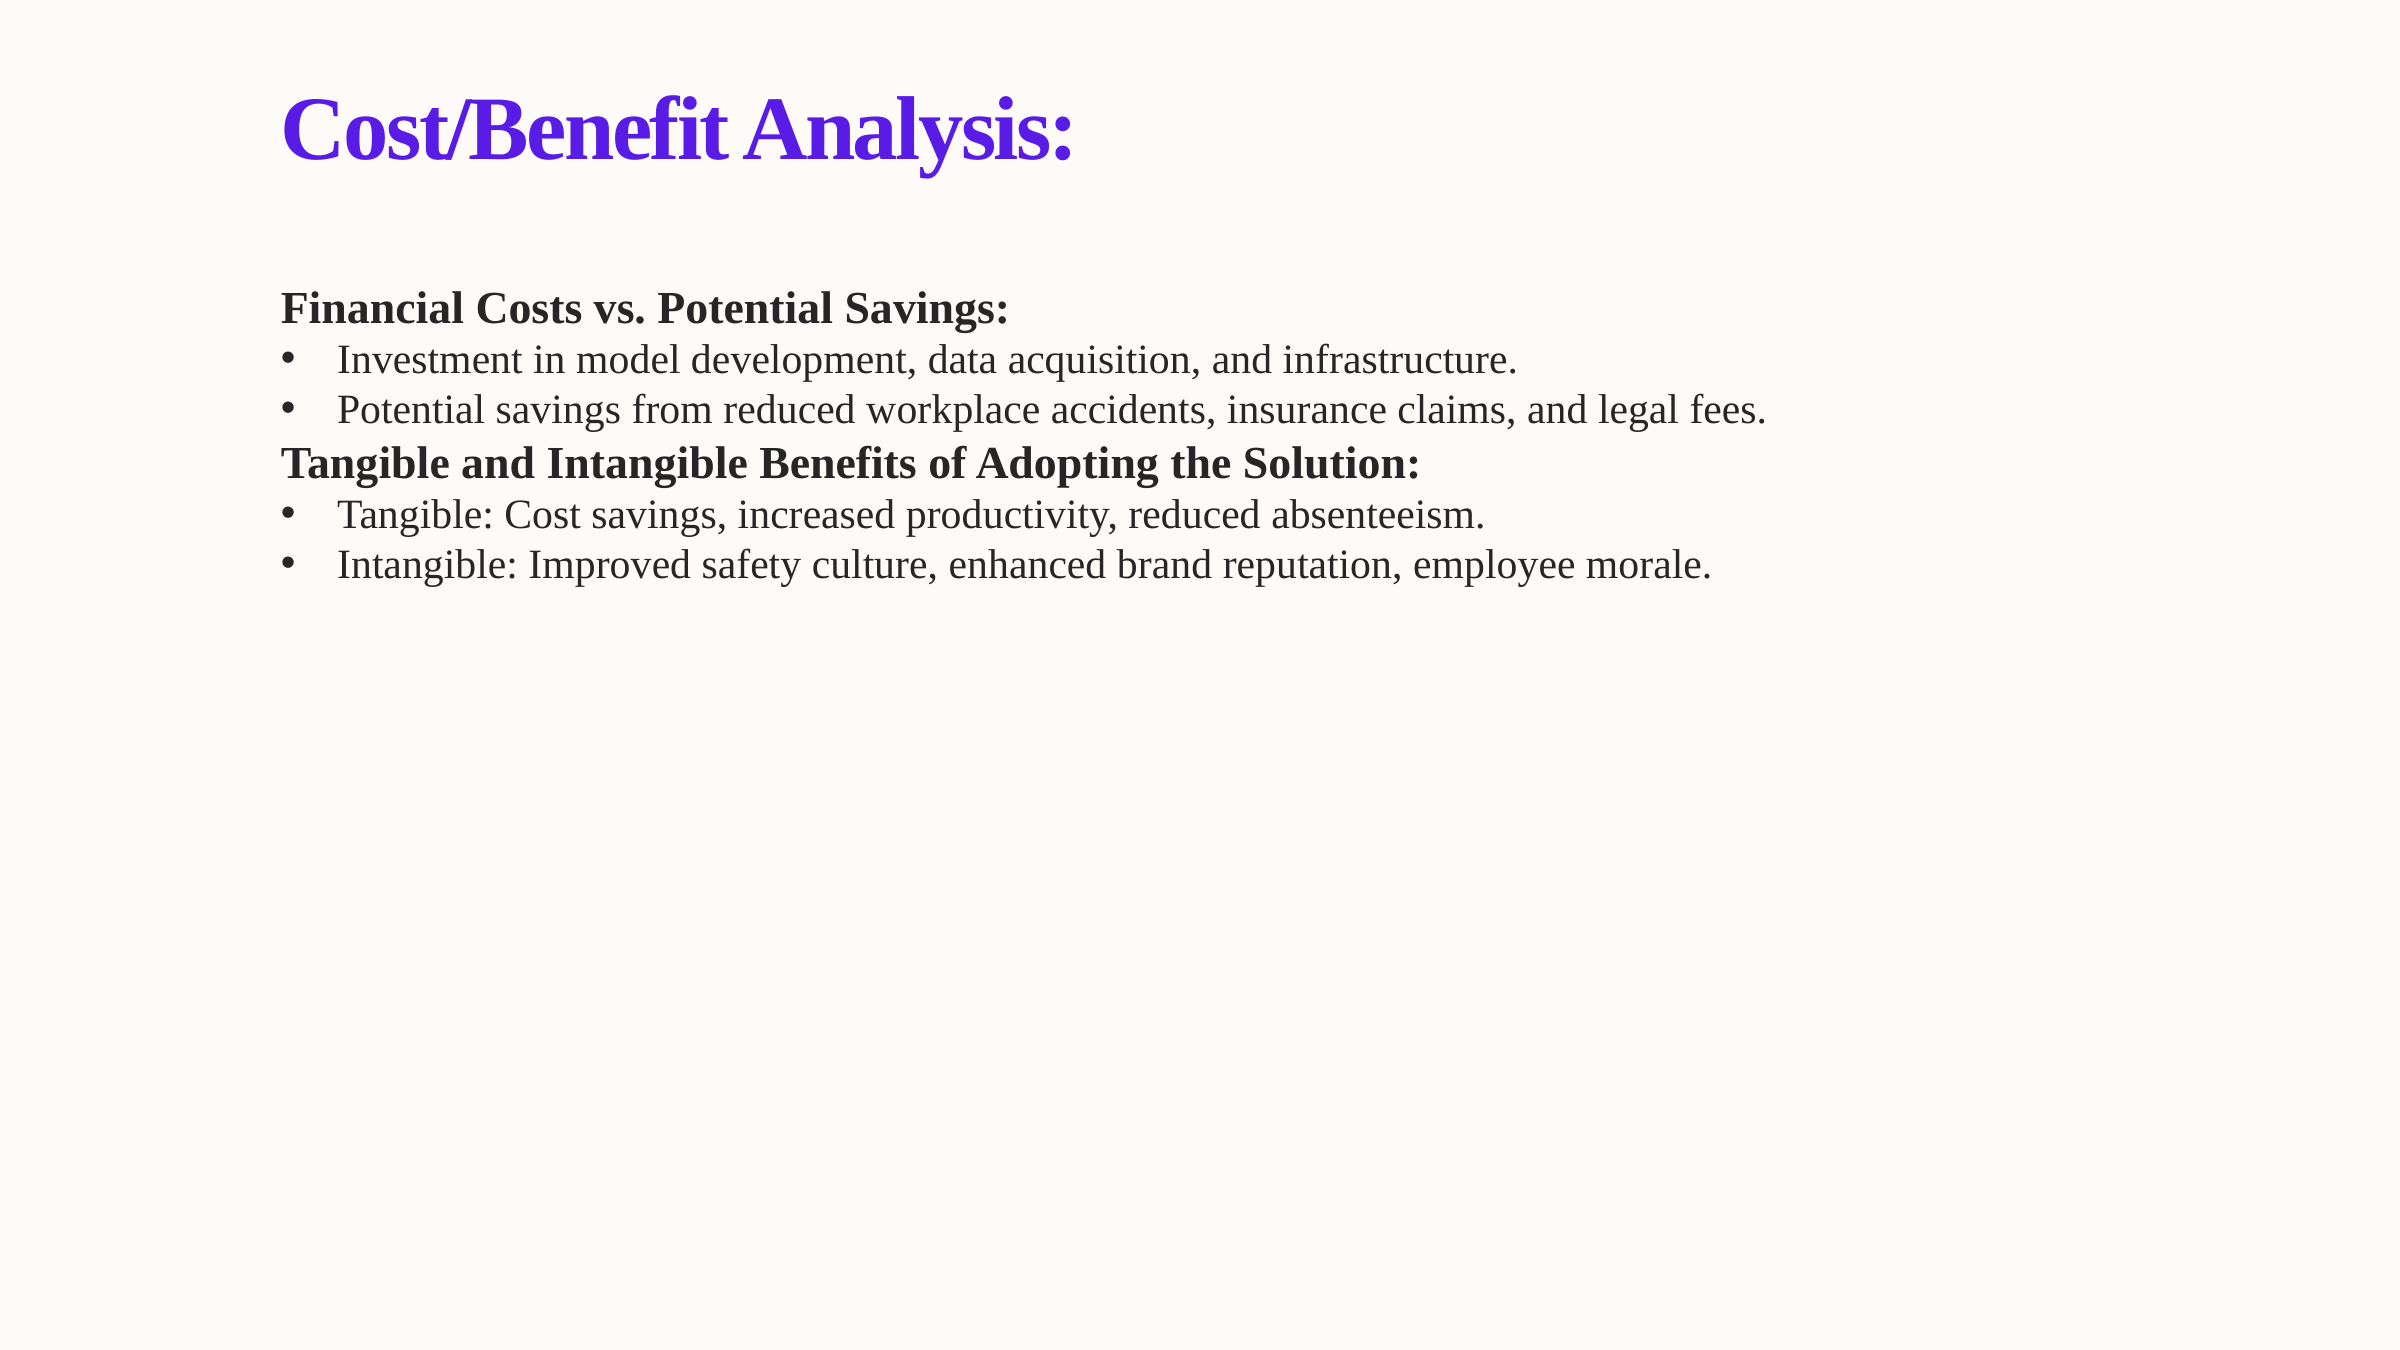

Cost/Benefit Analysis:

Financial Costs vs. Potential Savings:
Investment in model development, data acquisition, and infrastructure.
Potential savings from reduced workplace accidents, insurance claims, and legal fees.
Tangible and Intangible Benefits of Adopting the Solution:
Tangible: Cost savings, increased productivity, reduced absenteeism.
Intangible: Improved safety culture, enhanced brand reputation, employee morale.